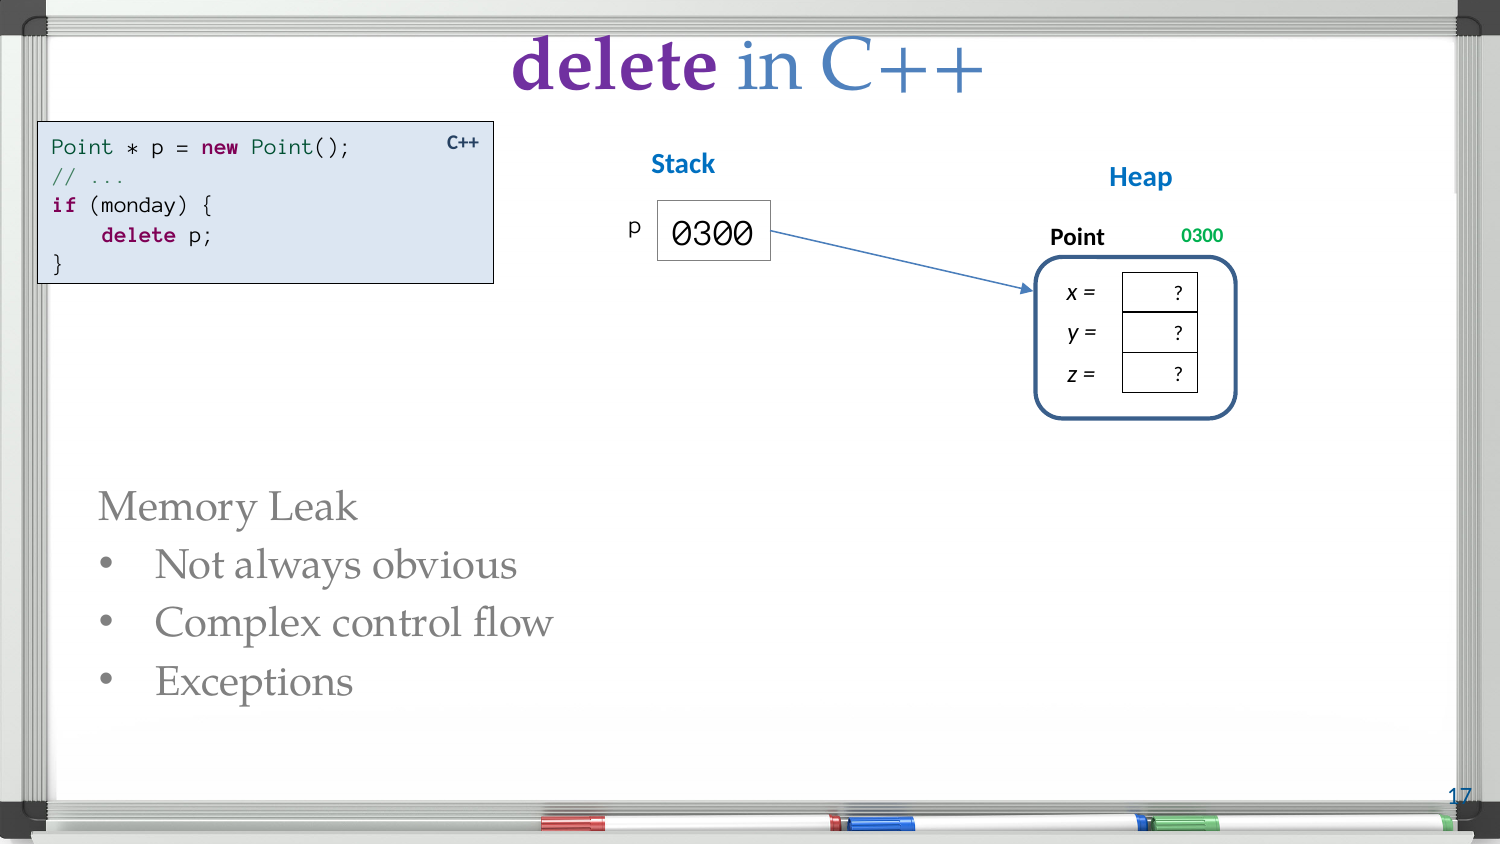

# delete in C++
C++
Point * p = new Point();
// ...
if (monday) {
    delete p;
}
Stack
Heap
p
0300
Point
0300

x =
?
y =
?
z =
?
Memory Leak
Not always obvious
Complex control flow
Exceptions

17